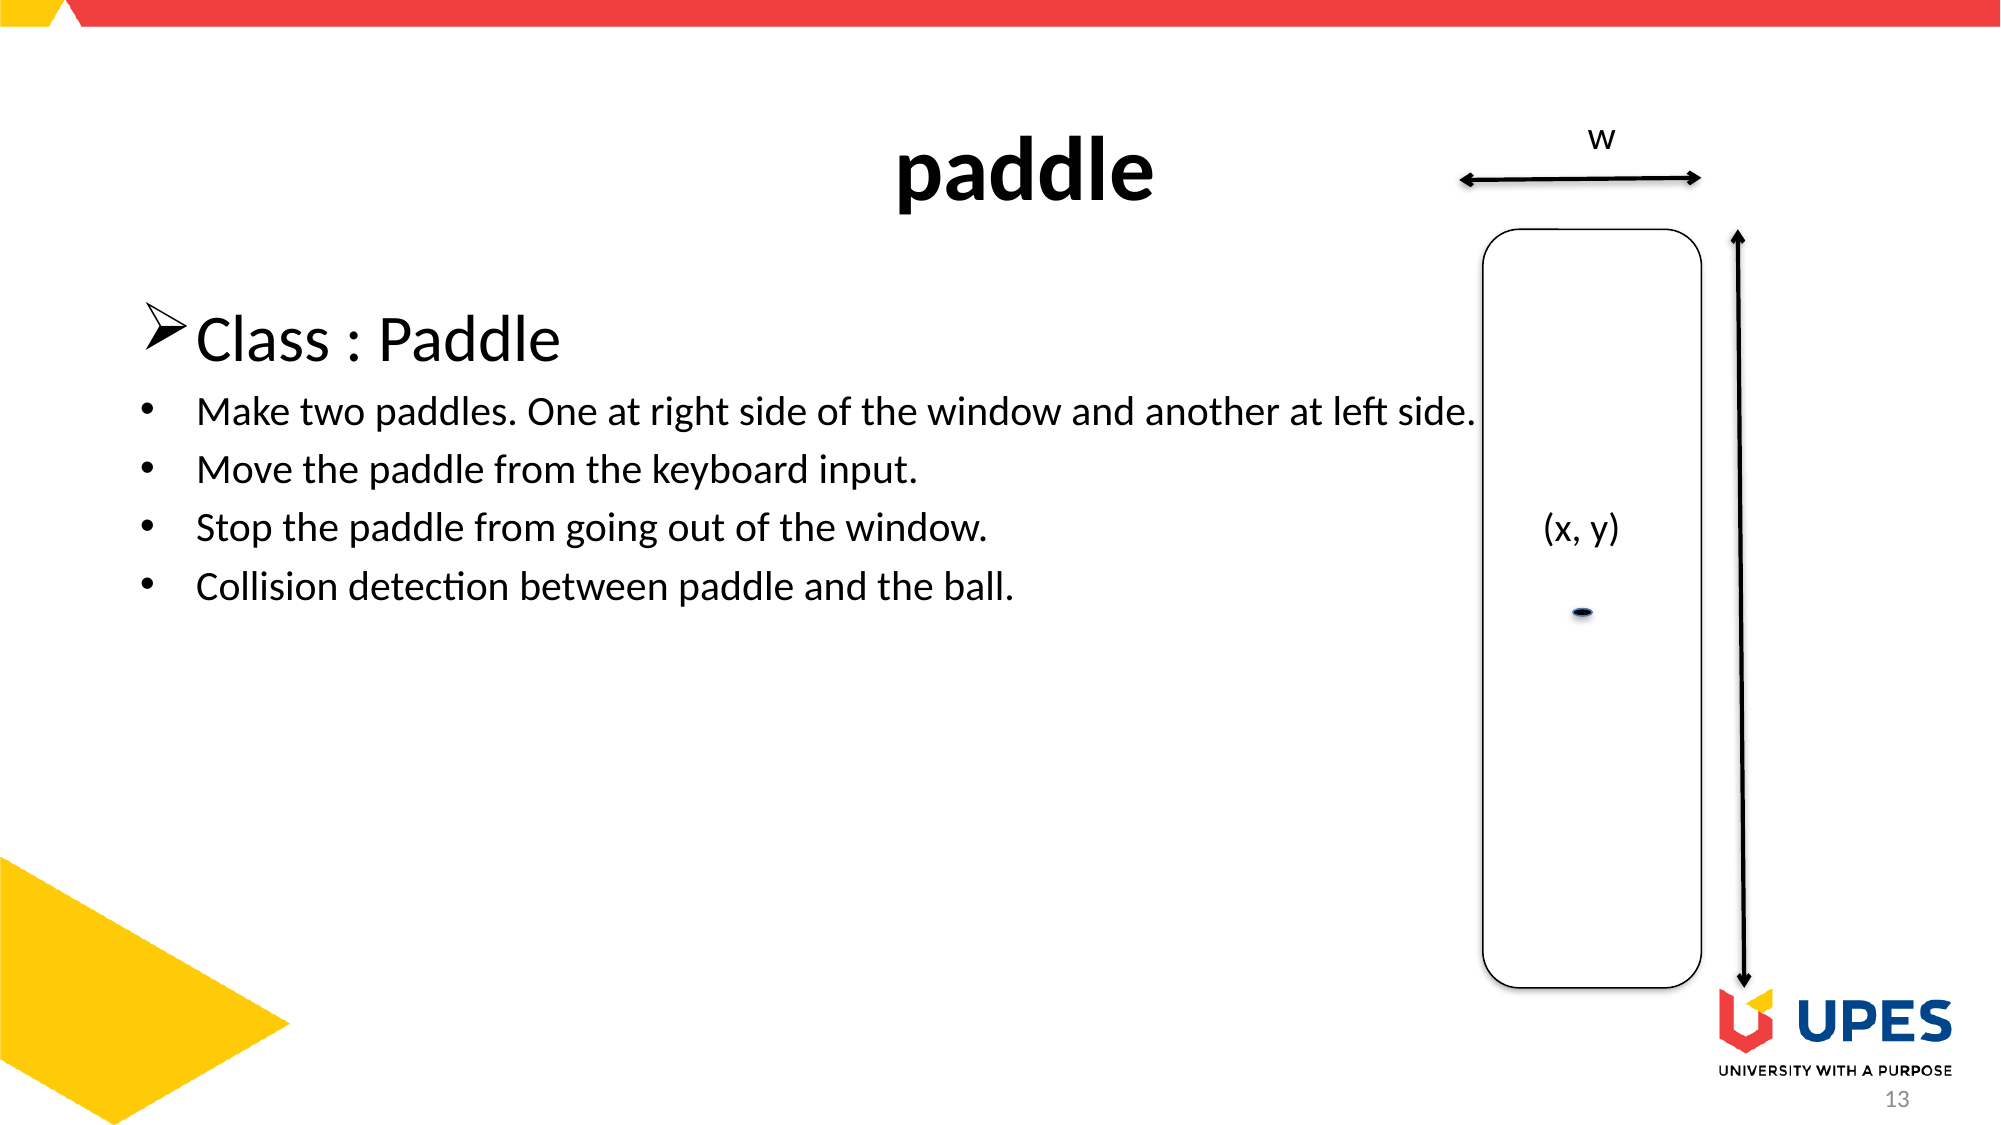

# paddle
w

Class : Paddle
Make two paddles. One at right side of the window and another at left side.
Move the paddle from the keyboard input.
Stop the paddle from going out of the window.
Collision detection between paddle and the ball.

(x, y)